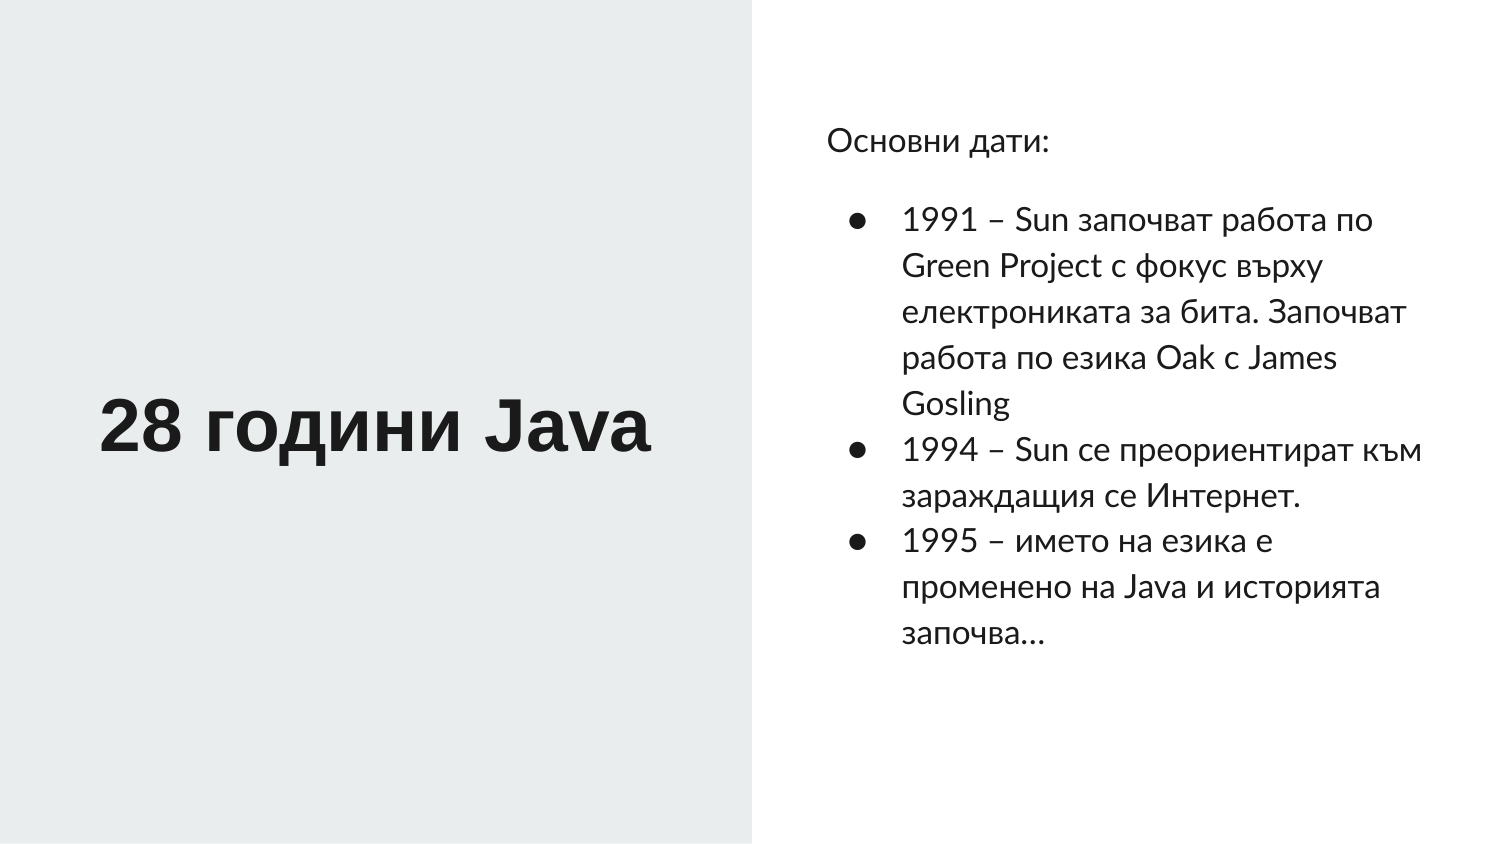

# 28 години Java
Основни дати:
1991 – Sun започват работа по Green Project с фокус върху електрониката за бита. Започват работа по езика Oak с James Gosling
1994 – Sun се преориентират към зараждащия се Интернет.
1995 – името на езика е променено на Java и историята започва…